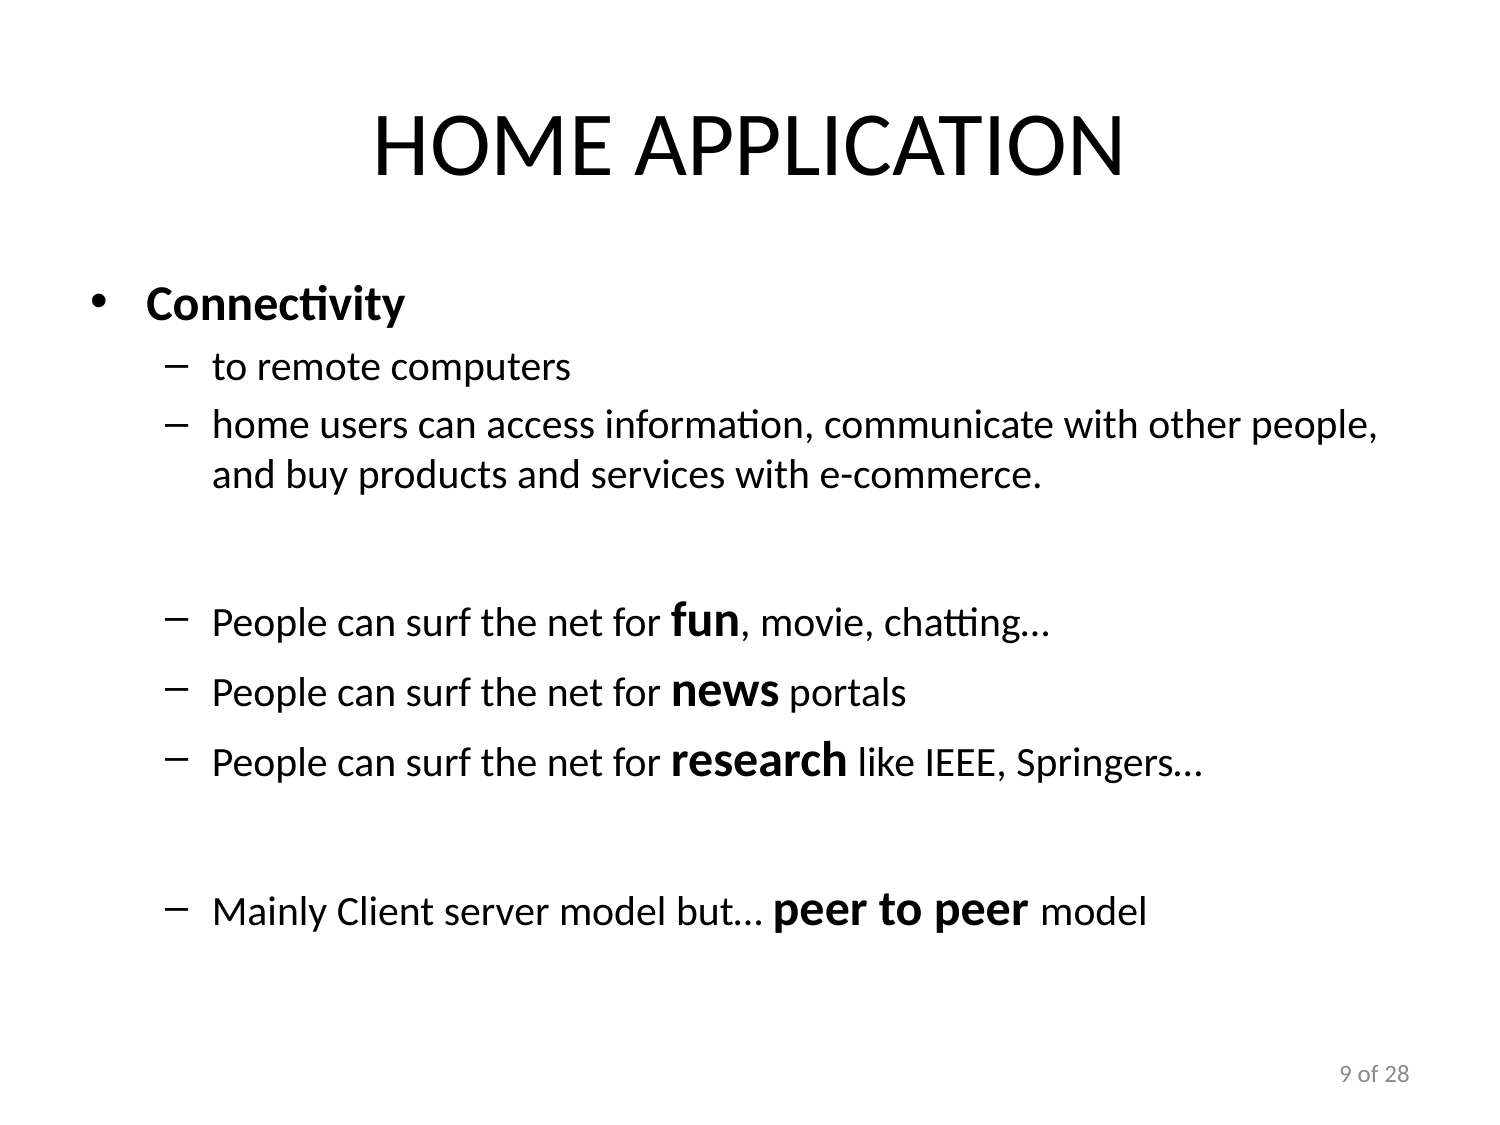

# Home Application
Connectivity
to remote computers
home users can access information, communicate with other people, and buy products and services with e-commerce.

People can surf the net for fun, movie, chatting…
People can surf the net for news portals
People can surf the net for research like IEEE, Springers…

Mainly Client server model but… peer to peer model
9 of 28